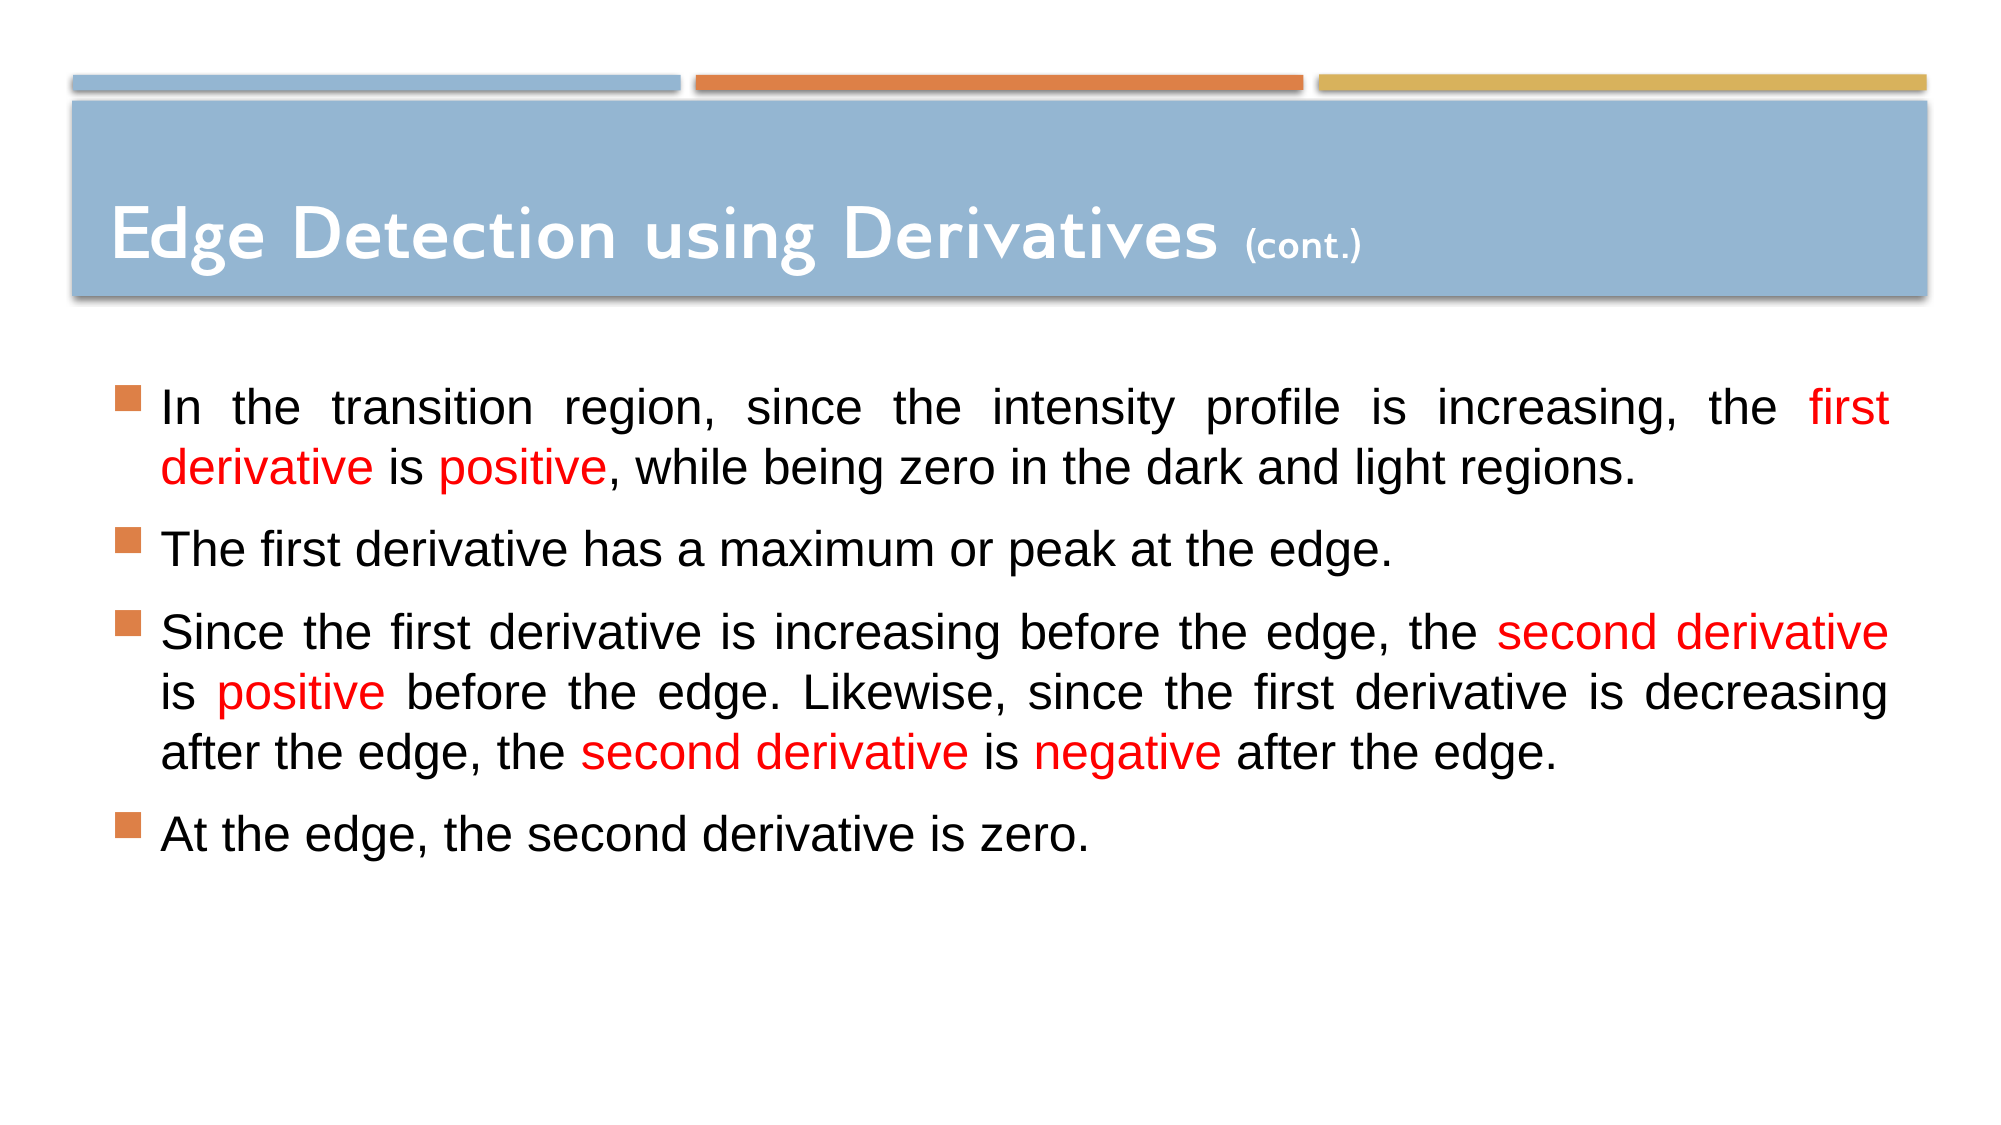

# Edge Detection using Derivatives (cont.)
In the transition region, since the intensity profile is increasing, the first derivative is positive, while being zero in the dark and light regions.
The first derivative has a maximum or peak at the edge.
Since the first derivative is increasing before the edge, the second derivative is positive before the edge. Likewise, since the first derivative is decreasing after the edge, the second derivative is negative after the edge.
At the edge, the second derivative is zero.